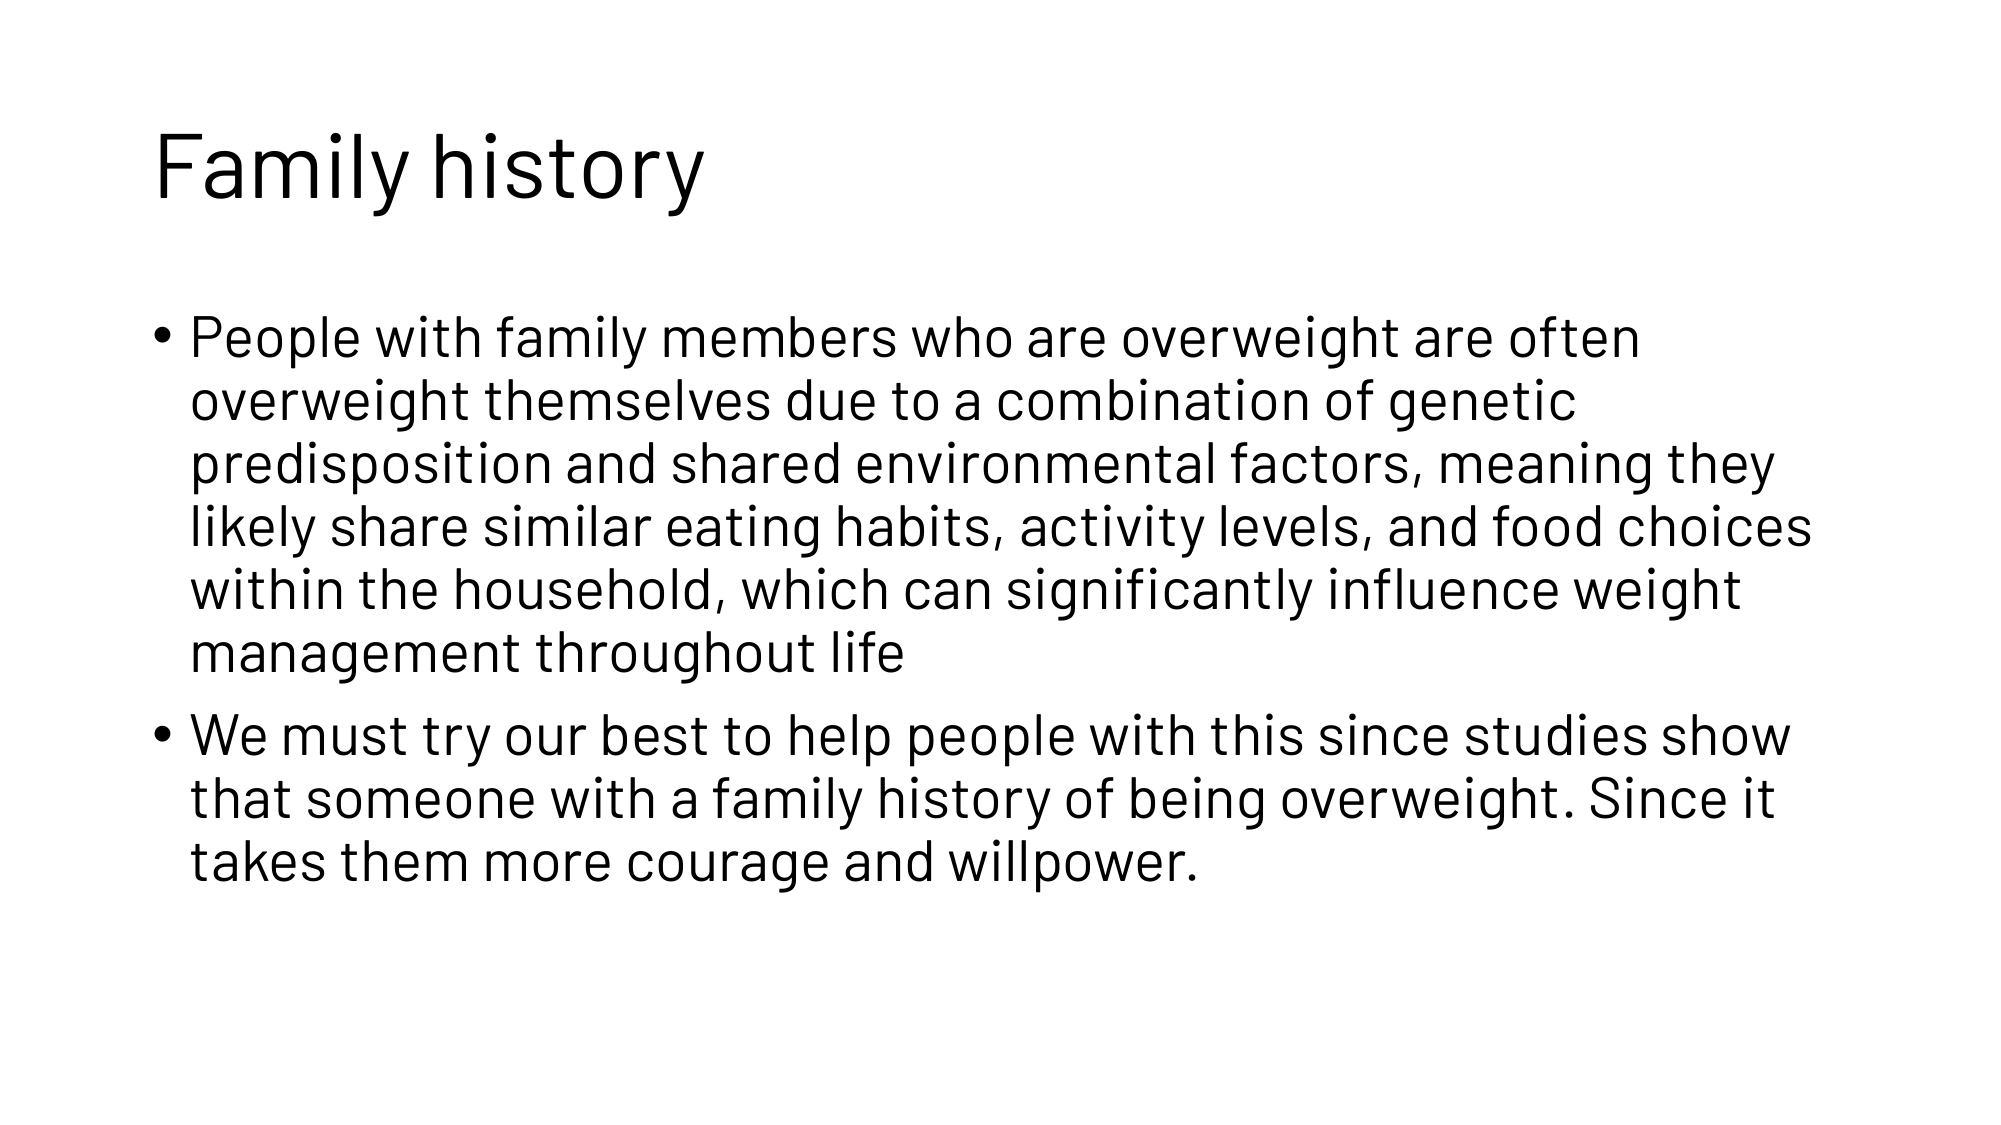

# Family history
People with family members who are overweight are often overweight themselves due to a combination of genetic predisposition and shared environmental factors, meaning they likely share similar eating habits, activity levels, and food choices within the household, which can significantly influence weight management throughout life
We must try our best to help people with this since studies show that someone with a family history of being overweight. Since it takes them more courage and willpower.